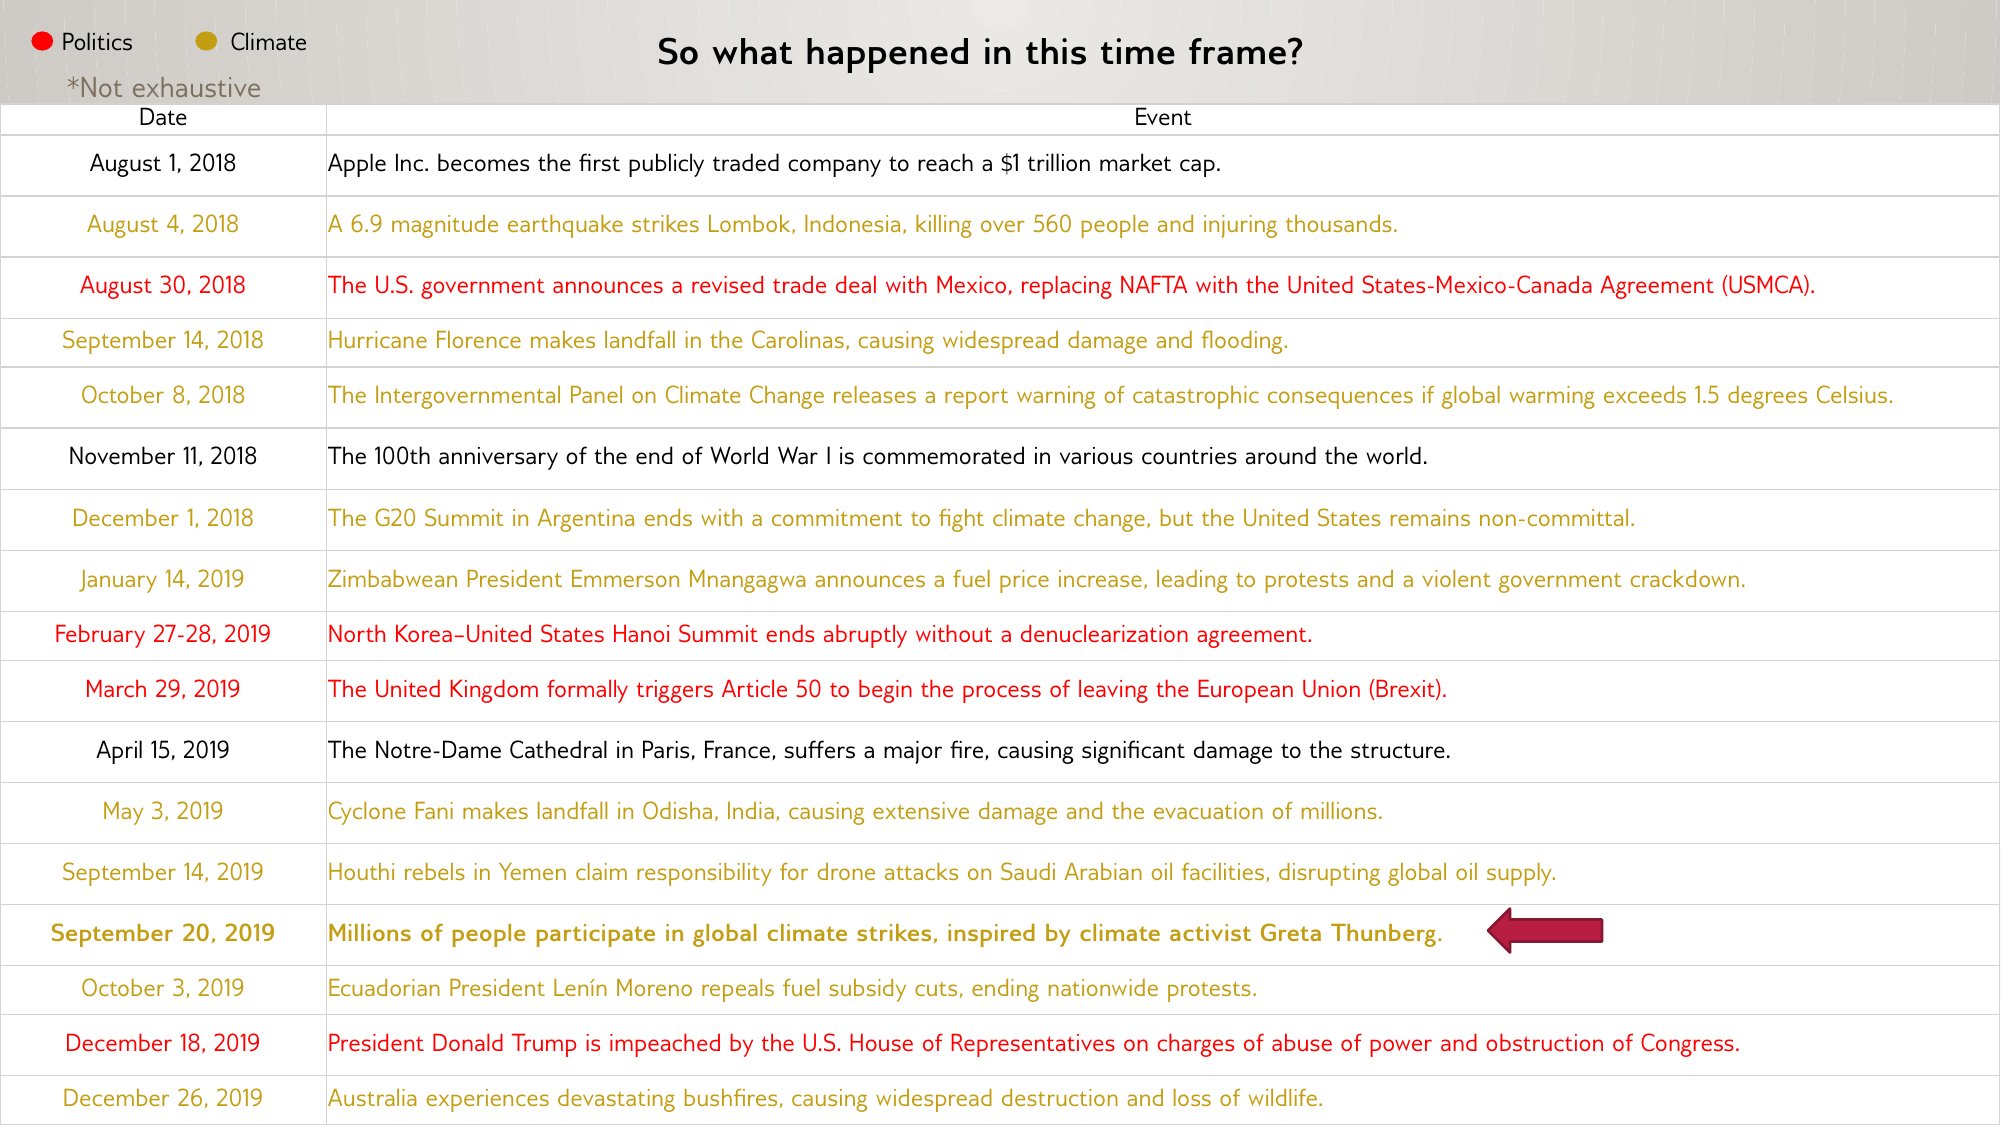

Politics
Climate
So what happened in this time frame?

*Not exhaustive
| Date | Event |
| --- | --- |
| August 1, 2018 | Apple Inc. becomes the first publicly traded company to reach a $1 trillion market cap. |
| August 4, 2018 | A 6.9 magnitude earthquake strikes Lombok, Indonesia, killing over 560 people and injuring thousands. |
| August 30, 2018 | The U.S. government announces a revised trade deal with Mexico, replacing NAFTA with the United States-Mexico-Canada Agreement (USMCA). |
| September 14, 2018 | Hurricane Florence makes landfall in the Carolinas, causing widespread damage and flooding. |
| October 8, 2018 | The Intergovernmental Panel on Climate Change releases a report warning of catastrophic consequences if global warming exceeds 1.5 degrees Celsius. |
| November 11, 2018 | The 100th anniversary of the end of World War I is commemorated in various countries around the world. |
| December 1, 2018 | The G20 Summit in Argentina ends with a commitment to fight climate change, but the United States remains non-committal. |
| January 14, 2019 | Zimbabwean President Emmerson Mnangagwa announces a fuel price increase, leading to protests and a violent government crackdown. |
| February 27-28, 2019 | North Korea–United States Hanoi Summit ends abruptly without a denuclearization agreement. |
| March 29, 2019 | The United Kingdom formally triggers Article 50 to begin the process of leaving the European Union (Brexit). |
| April 15, 2019 | The Notre-Dame Cathedral in Paris, France, suffers a major fire, causing significant damage to the structure. |
| May 3, 2019 | Cyclone Fani makes landfall in Odisha, India, causing extensive damage and the evacuation of millions. |
| September 14, 2019 | Houthi rebels in Yemen claim responsibility for drone attacks on Saudi Arabian oil facilities, disrupting global oil supply. |
| September 20, 2019 | Millions of people participate in global climate strikes, inspired by climate activist Greta Thunberg. |
| October 3, 2019 | Ecuadorian President Lenín Moreno repeals fuel subsidy cuts, ending nationwide protests. |
| December 18, 2019 | President Donald Trump is impeached by the U.S. House of Representatives on charges of abuse of power and obstruction of Congress. |
| December 26, 2019 | Australia experiences devastating bushfires, causing widespread destruction and loss of wildlife. |